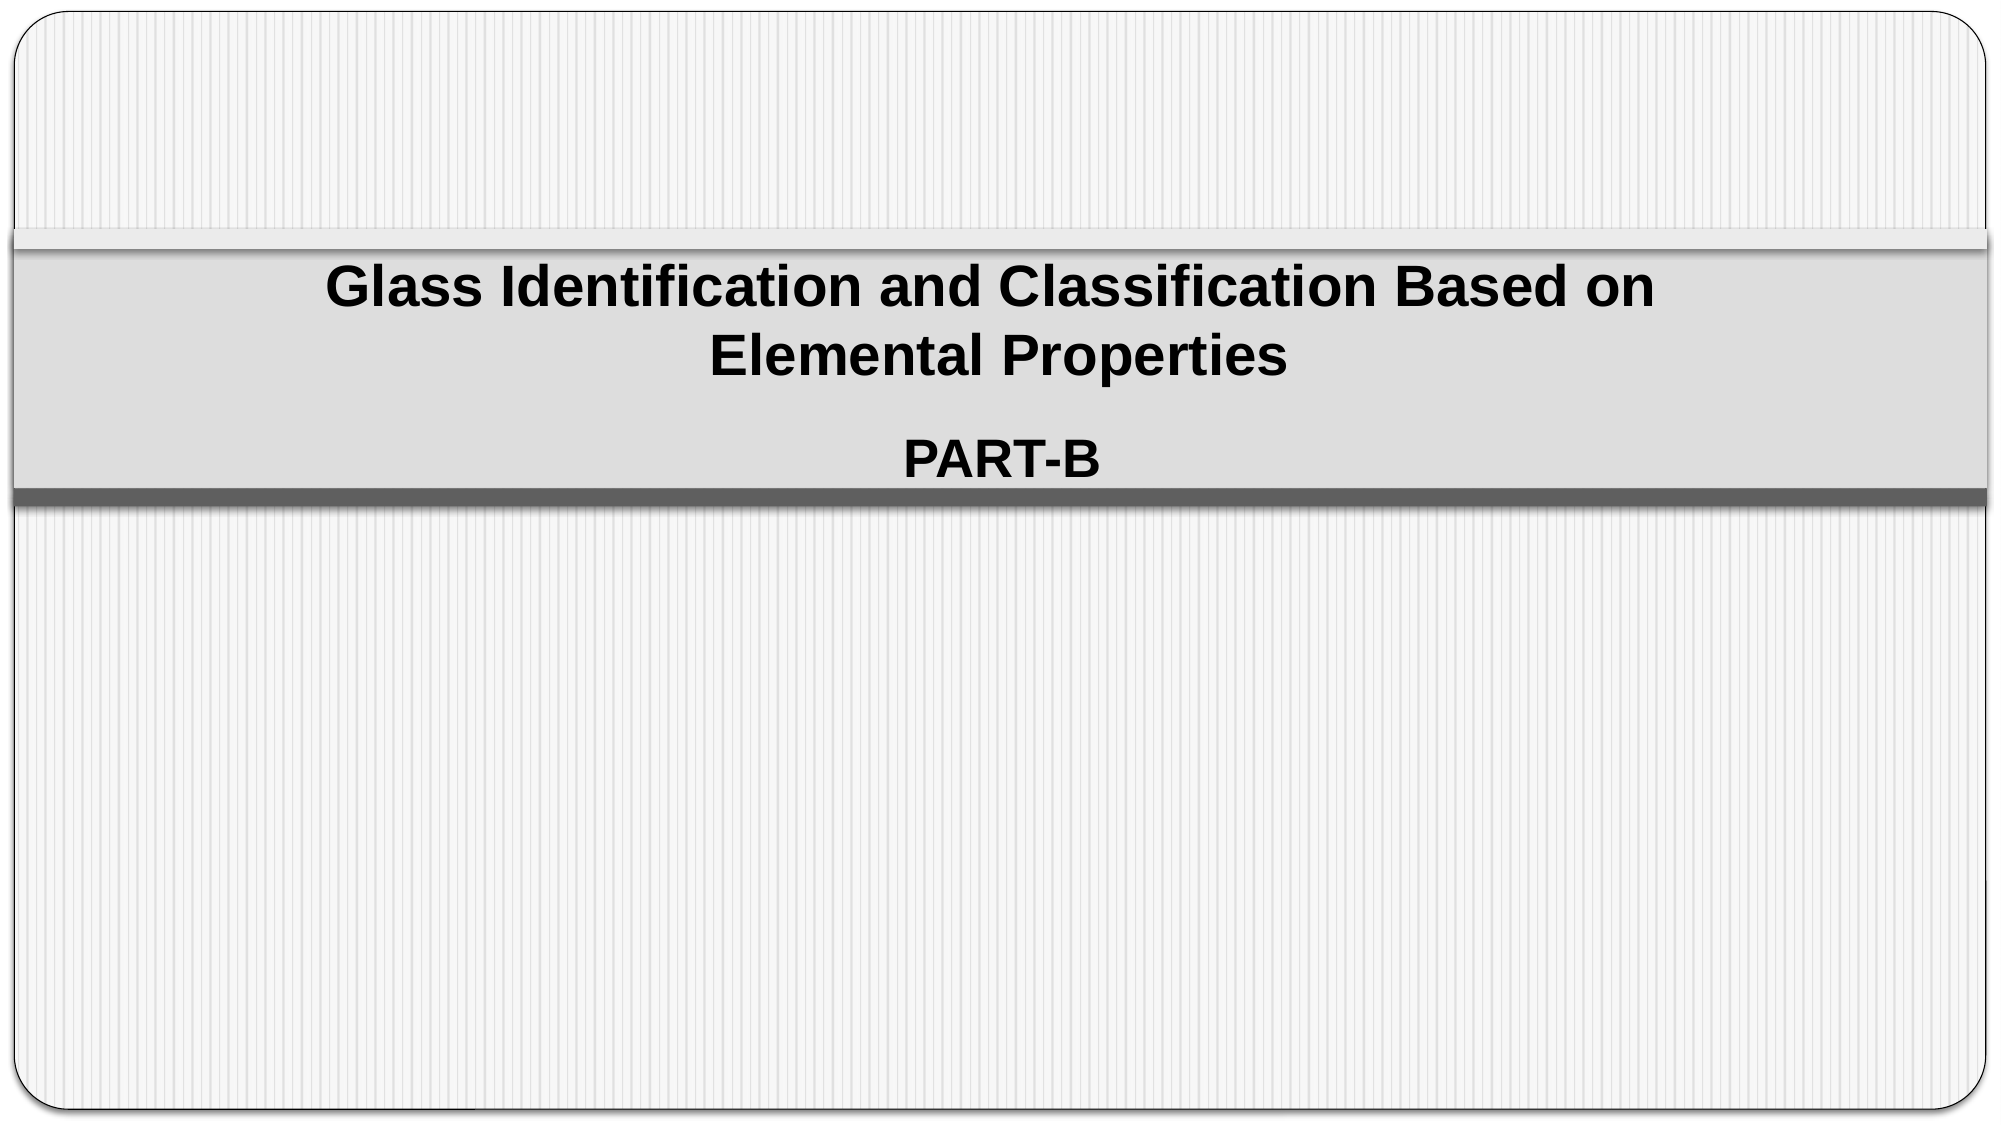

# Glass Identification and Classification Based on Elemental Properties
PART-B